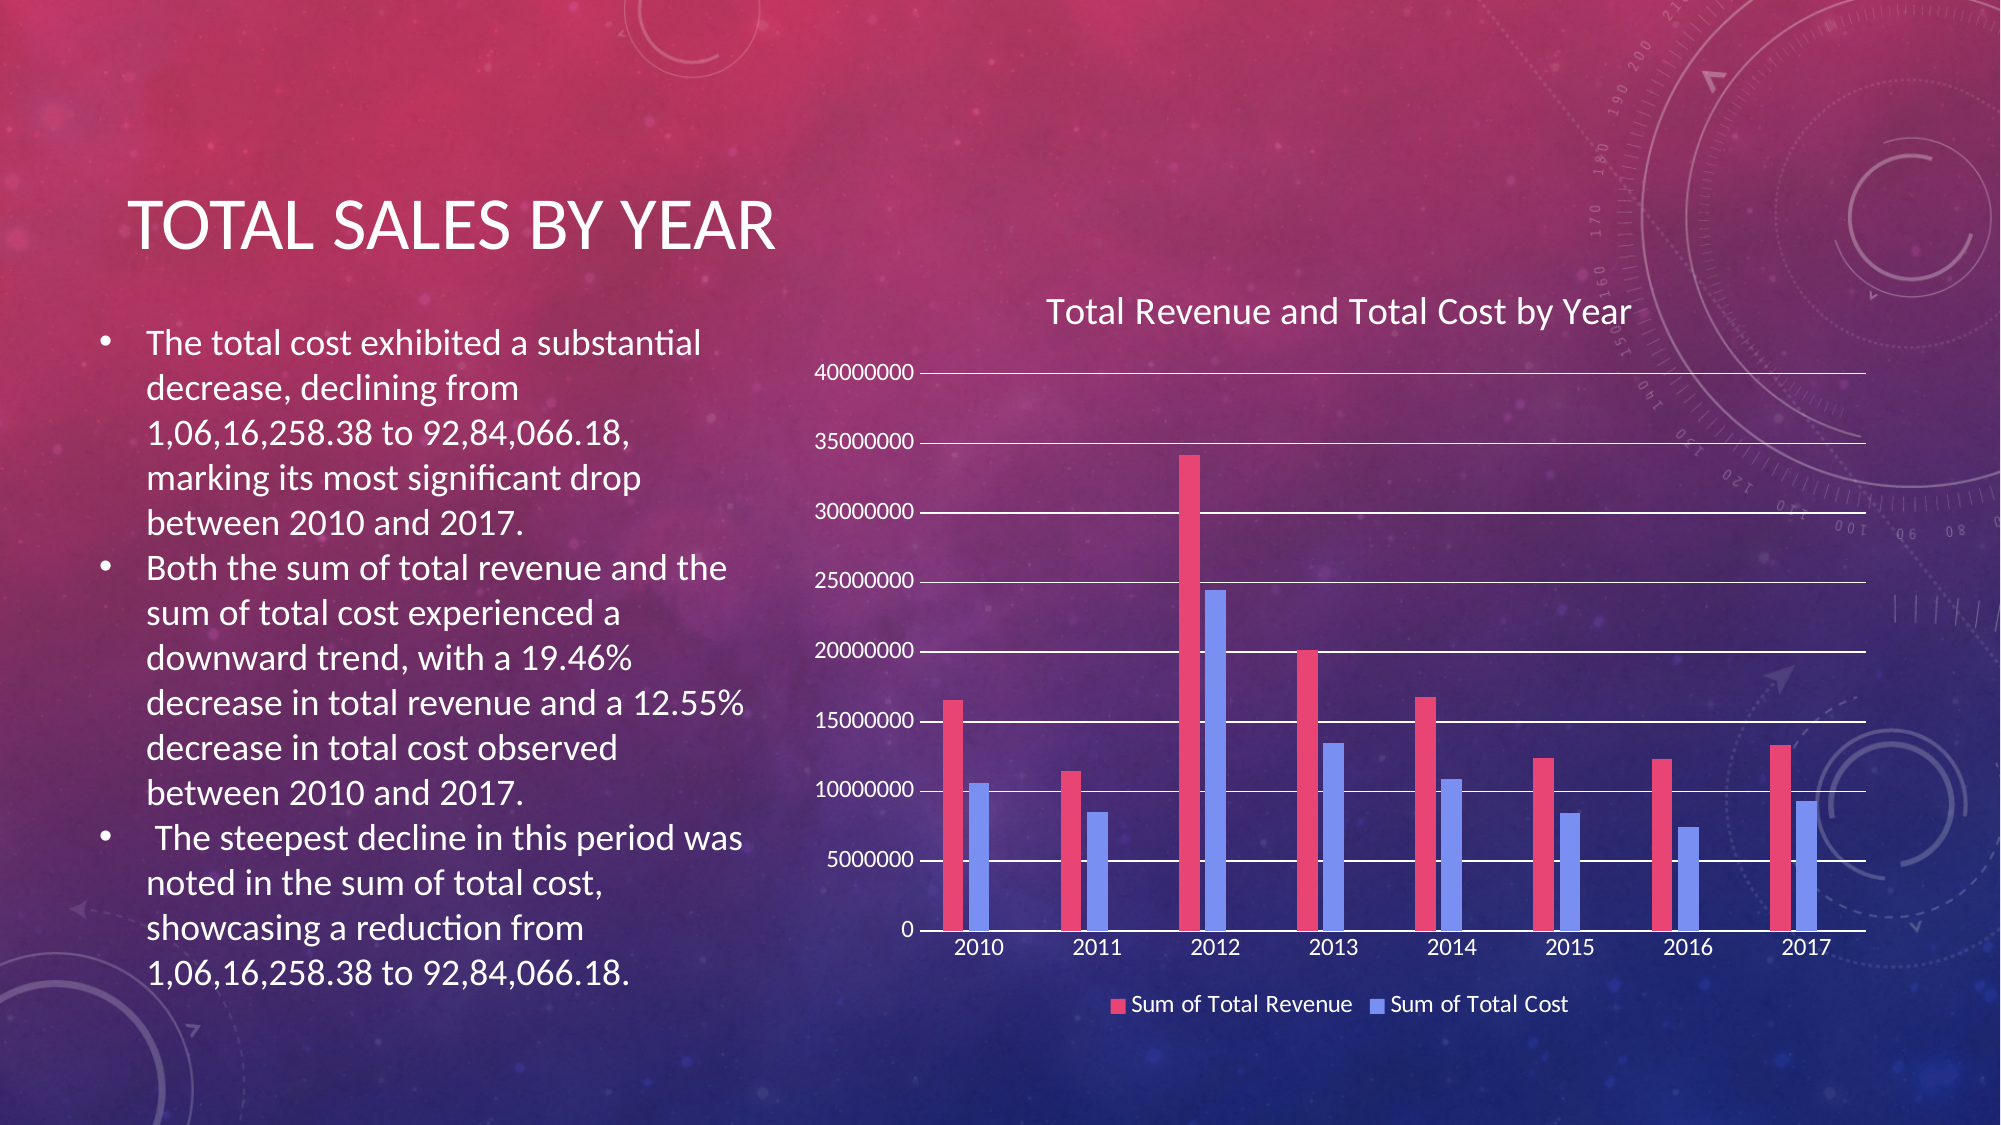

# Total sales by year

### Chart: Total Revenue and Total Cost by Year

| Category | Sum of Total Revenue | Sum of Total Cost |  |
|---|---|---|---|
| 2010 | 16604238.53 | 10616258.38 | None |
| 2011 | 11459719.49 | 8513570.23 | None |
| 2012 | 34149877.49 | 24500421.12 | None |
| 2013 | 20156772.41 | 13494604.87 | None |
| 2014 | 16803890.68 | 10871176.5 | None |
| 2015 | 12427982.86 | 8431443.42 | None |
| 2016 | 12372867.22 | 7469029.21 | None |
| 2017 | 13373419.63 | 9284066.18 | None |
The total cost exhibited a substantial decrease, declining from 1,06,16,258.38 to 92,84,066.18, marking its most significant drop between 2010 and 2017.
Both the sum of total revenue and the sum of total cost experienced a downward trend, with a 19.46% decrease in total revenue and a 12.55% decrease in total cost observed between 2010 and 2017.
 The steepest decline in this period was noted in the sum of total cost, showcasing a reduction from 1,06,16,258.38 to 92,84,066.18.